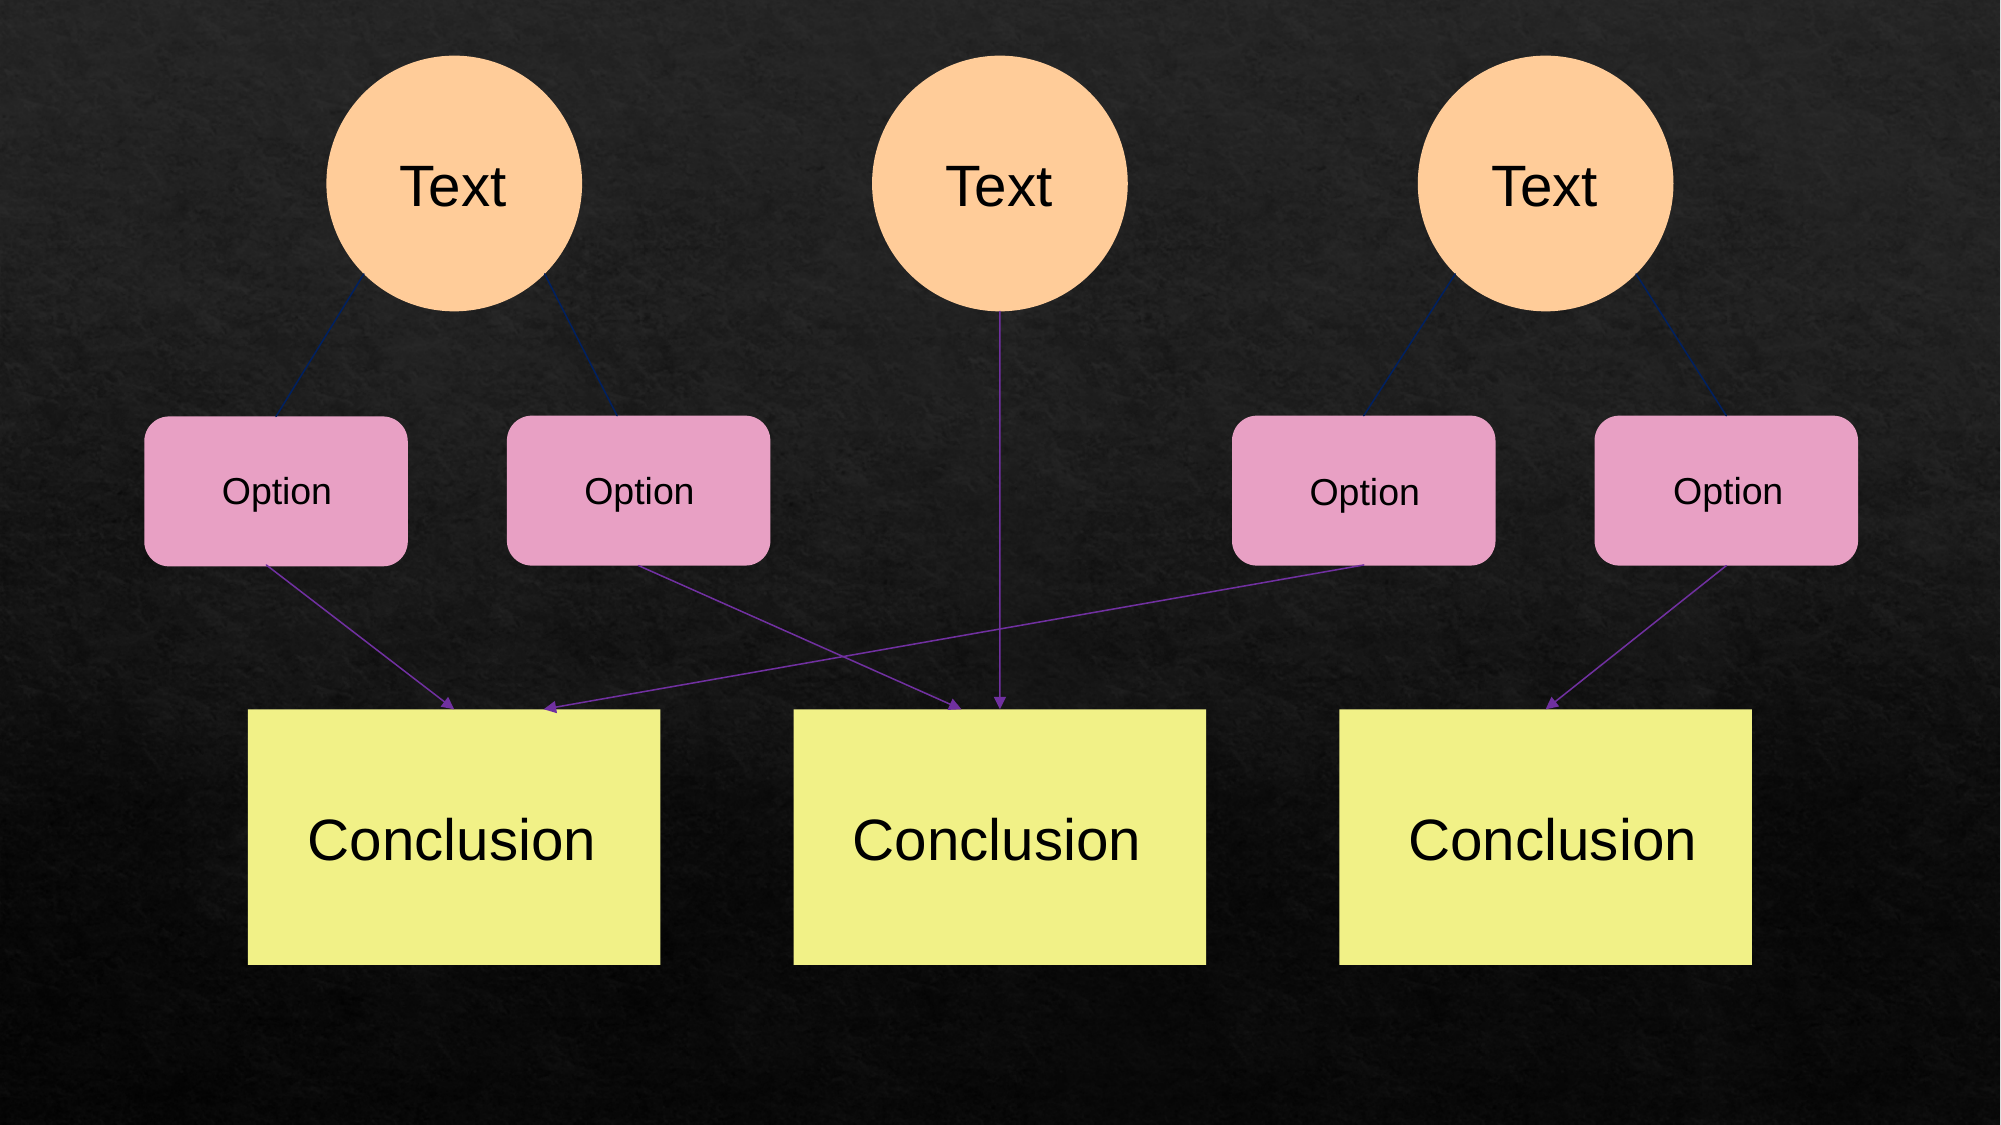

Text
Text
Text

Option
Option
Option
Option

Conclusion
Conclusion
Conclusion